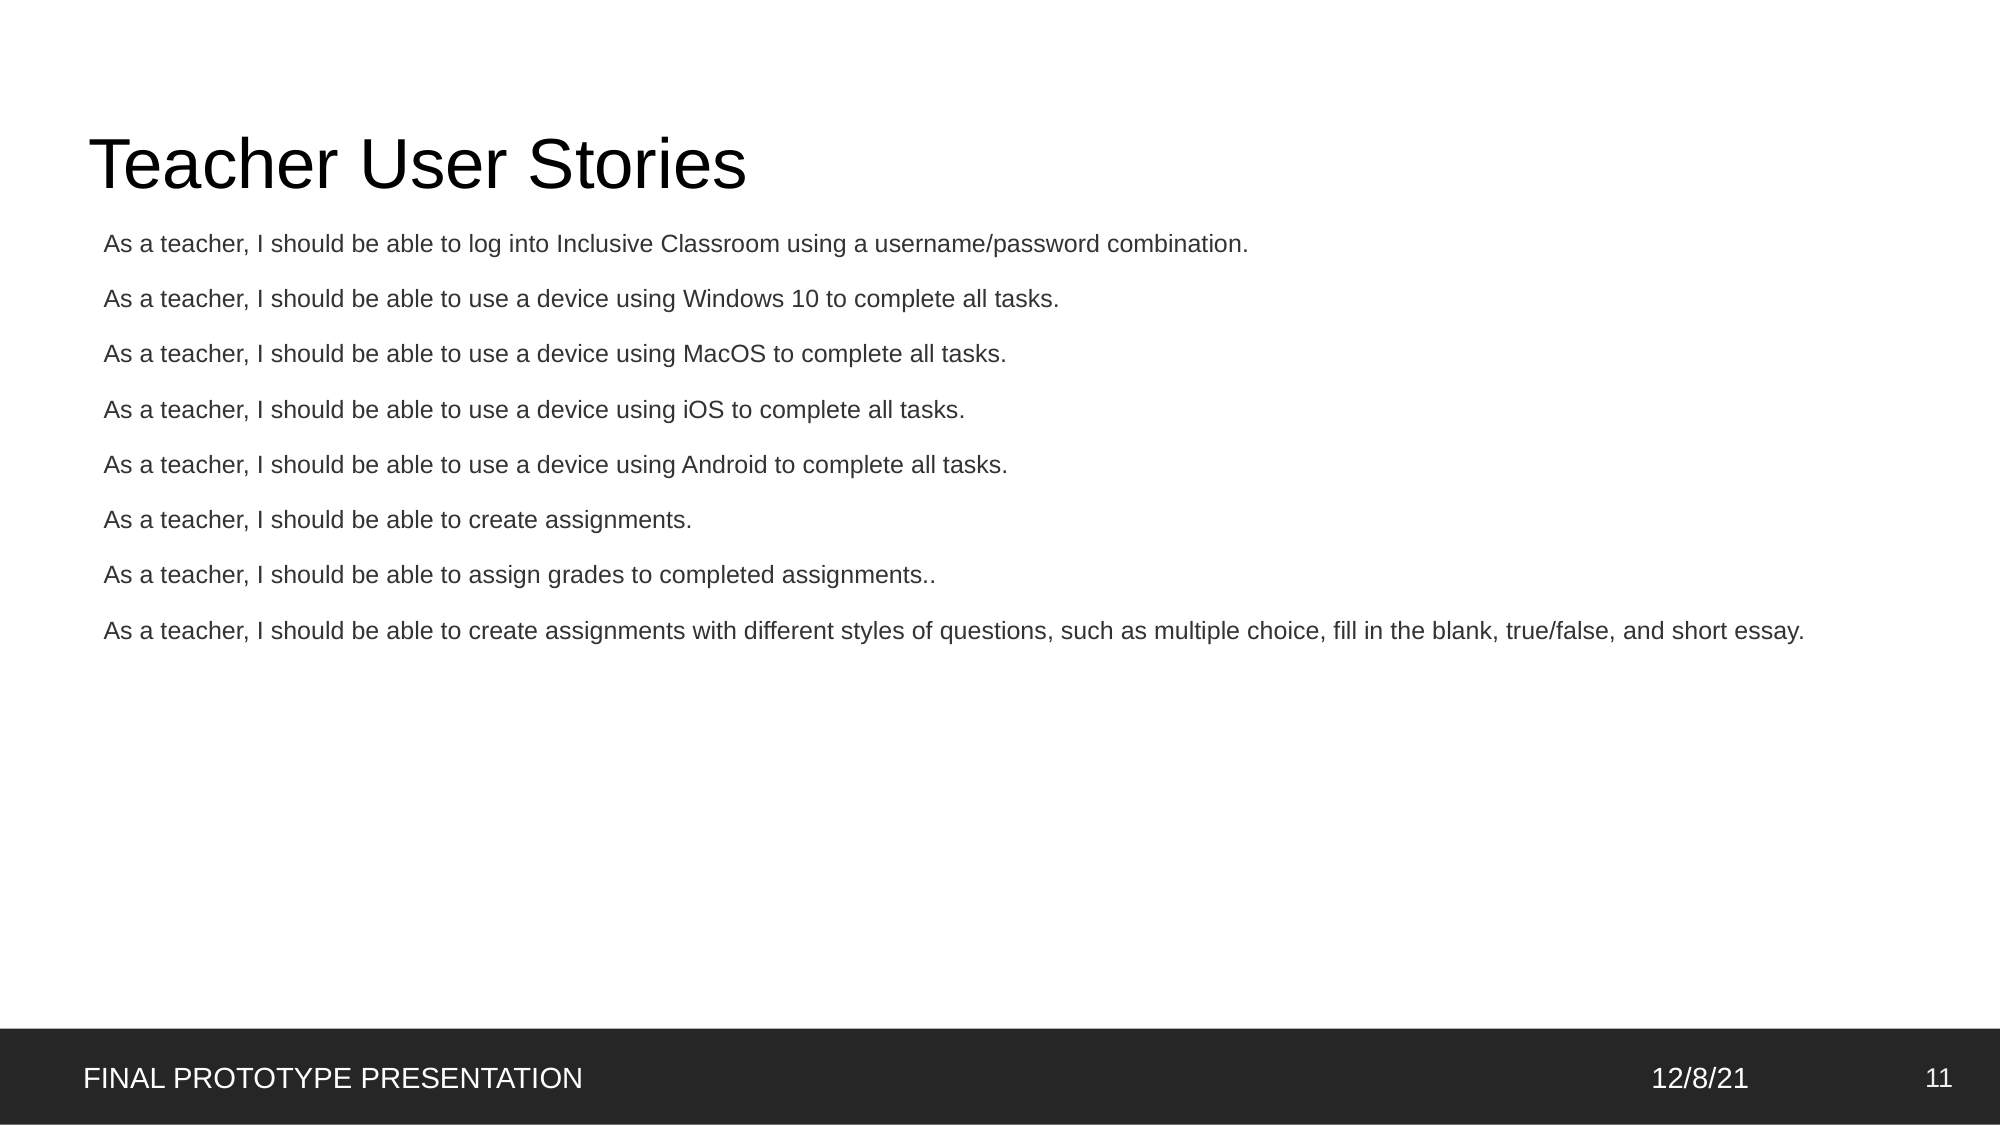

# Teacher User Stories
As a teacher, I should be able to log into Inclusive Classroom using a username/password combination.
As a teacher, I should be able to use a device using Windows 10 to complete all tasks.
As a teacher, I should be able to use a device using MacOS to complete all tasks.
As a teacher, I should be able to use a device using iOS to complete all tasks.
As a teacher, I should be able to use a device using Android to complete all tasks.
As a teacher, I should be able to create assignments.
As a teacher, I should be able to assign grades to completed assignments..
As a teacher, I should be able to create assignments with different styles of questions, such as multiple choice, fill in the blank, true/false, and short essay.

11
FINAL PROTOTYPE PRESENTATION
12/8/21